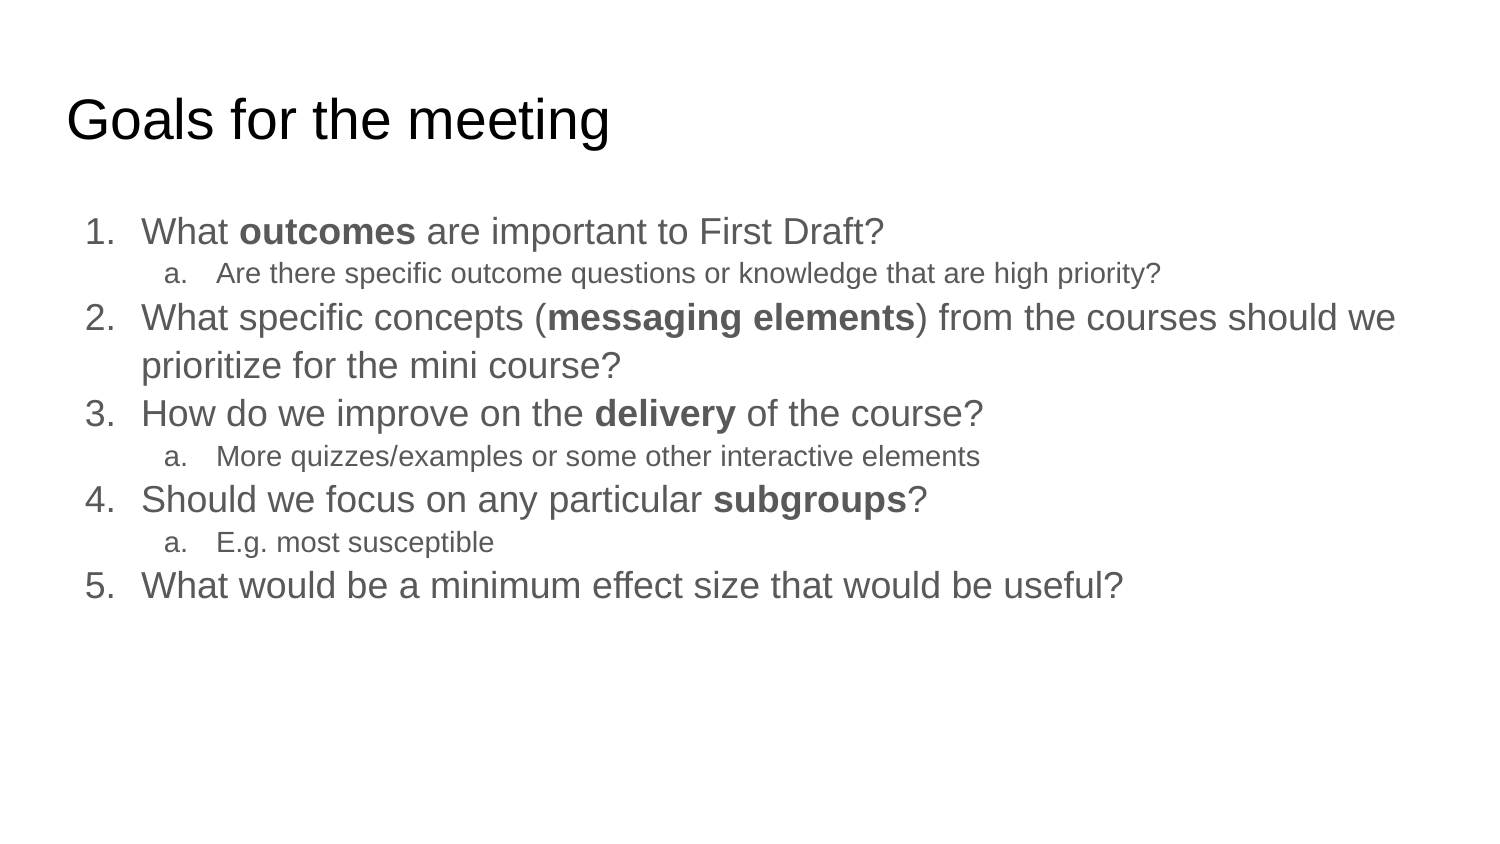

# Goals for the meeting
What outcomes are important to First Draft?
Are there specific outcome questions or knowledge that are high priority?
What specific concepts (messaging elements) from the courses should we prioritize for the mini course?
How do we improve on the delivery of the course?
More quizzes/examples or some other interactive elements
Should we focus on any particular subgroups?
E.g. most susceptible
What would be a minimum effect size that would be useful?